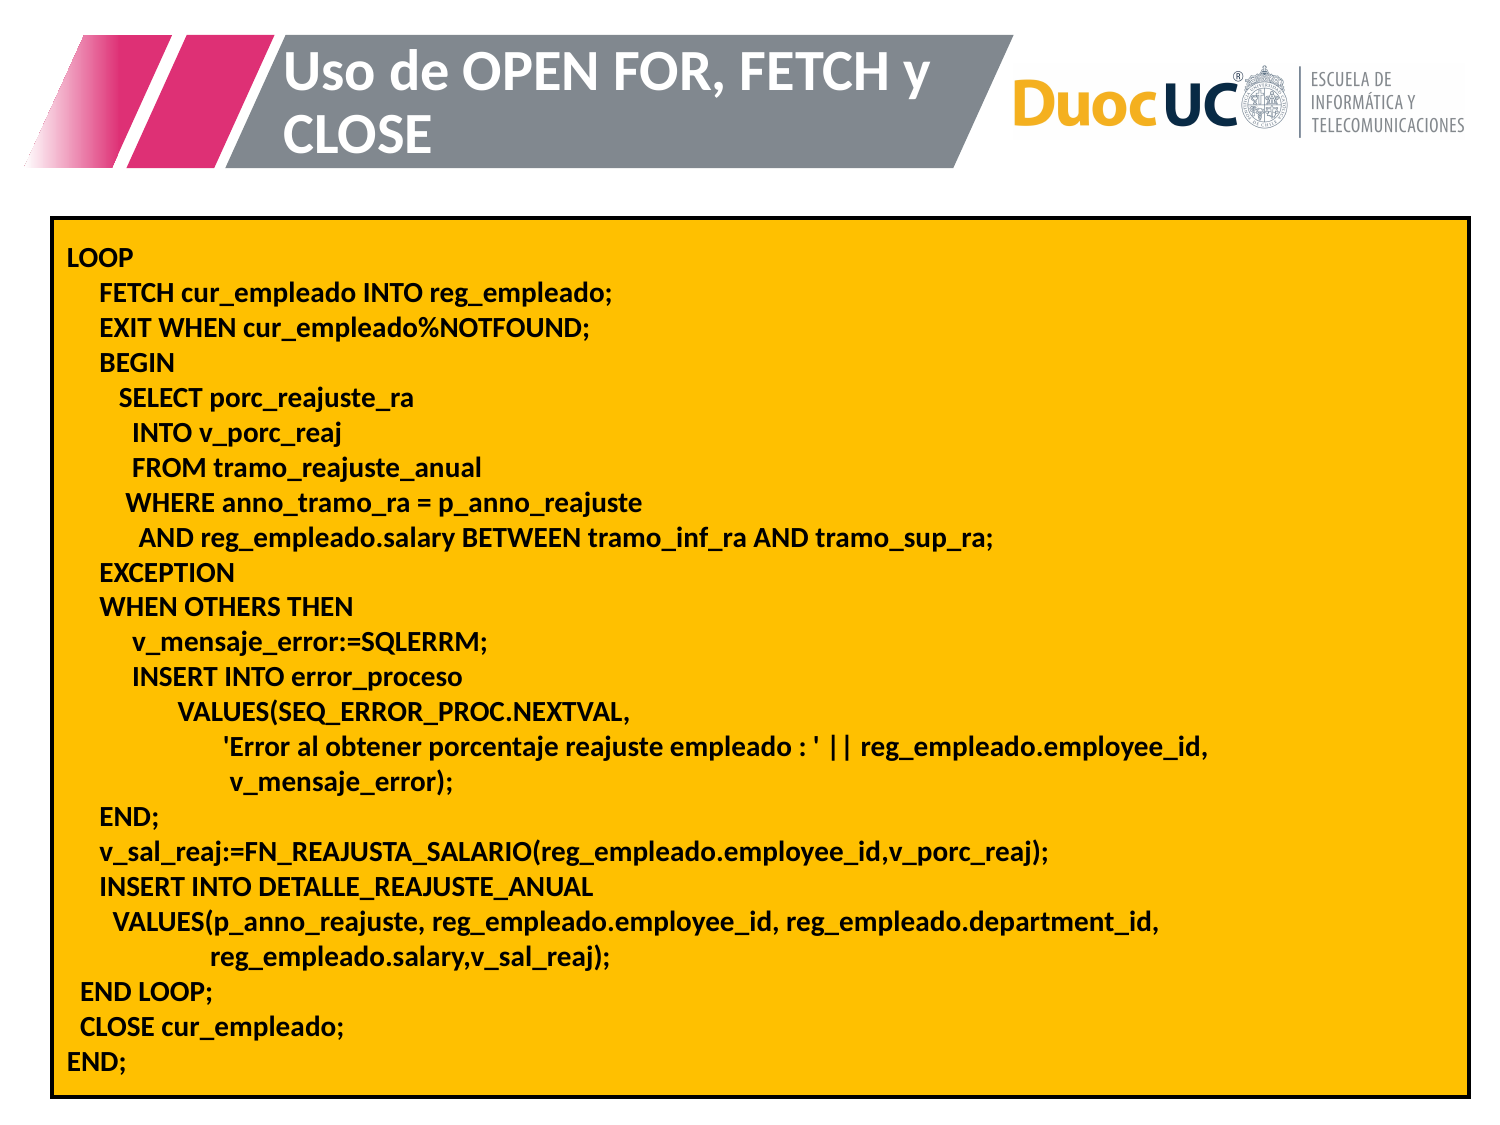

# Uso de OPEN FOR, FETCH y CLOSE

LOOP
     FETCH cur_empleado INTO reg_empleado;
     EXIT WHEN cur_empleado%NOTFOUND;
     BEGIN
        SELECT porc_reajuste_ra
          INTO v_porc_reaj
          FROM tramo_reajuste_anual
         WHERE anno_tramo_ra = p_anno_reajuste
           AND reg_empleado.salary BETWEEN tramo_inf_ra AND tramo_sup_ra;
     EXCEPTION
     WHEN OTHERS THEN
          v_mensaje_error:=SQLERRM;
          INSERT INTO error_proceso
                 VALUES(SEQ_ERROR_PROC.NEXTVAL,
                        'Error al obtener porcentaje reajuste empleado : ' || reg_empleado.employee_id,
                         v_mensaje_error);
     END;
     v_sal_reaj:=FN_REAJUSTA_SALARIO(reg_empleado.employee_id,v_porc_reaj);
     INSERT INTO DETALLE_REAJUSTE_ANUAL
       VALUES(p_anno_reajuste, reg_empleado.employee_id, reg_empleado.department_id,
                      reg_empleado.salary,v_sal_reaj);
  END LOOP;
  CLOSE cur_empleado;
END;